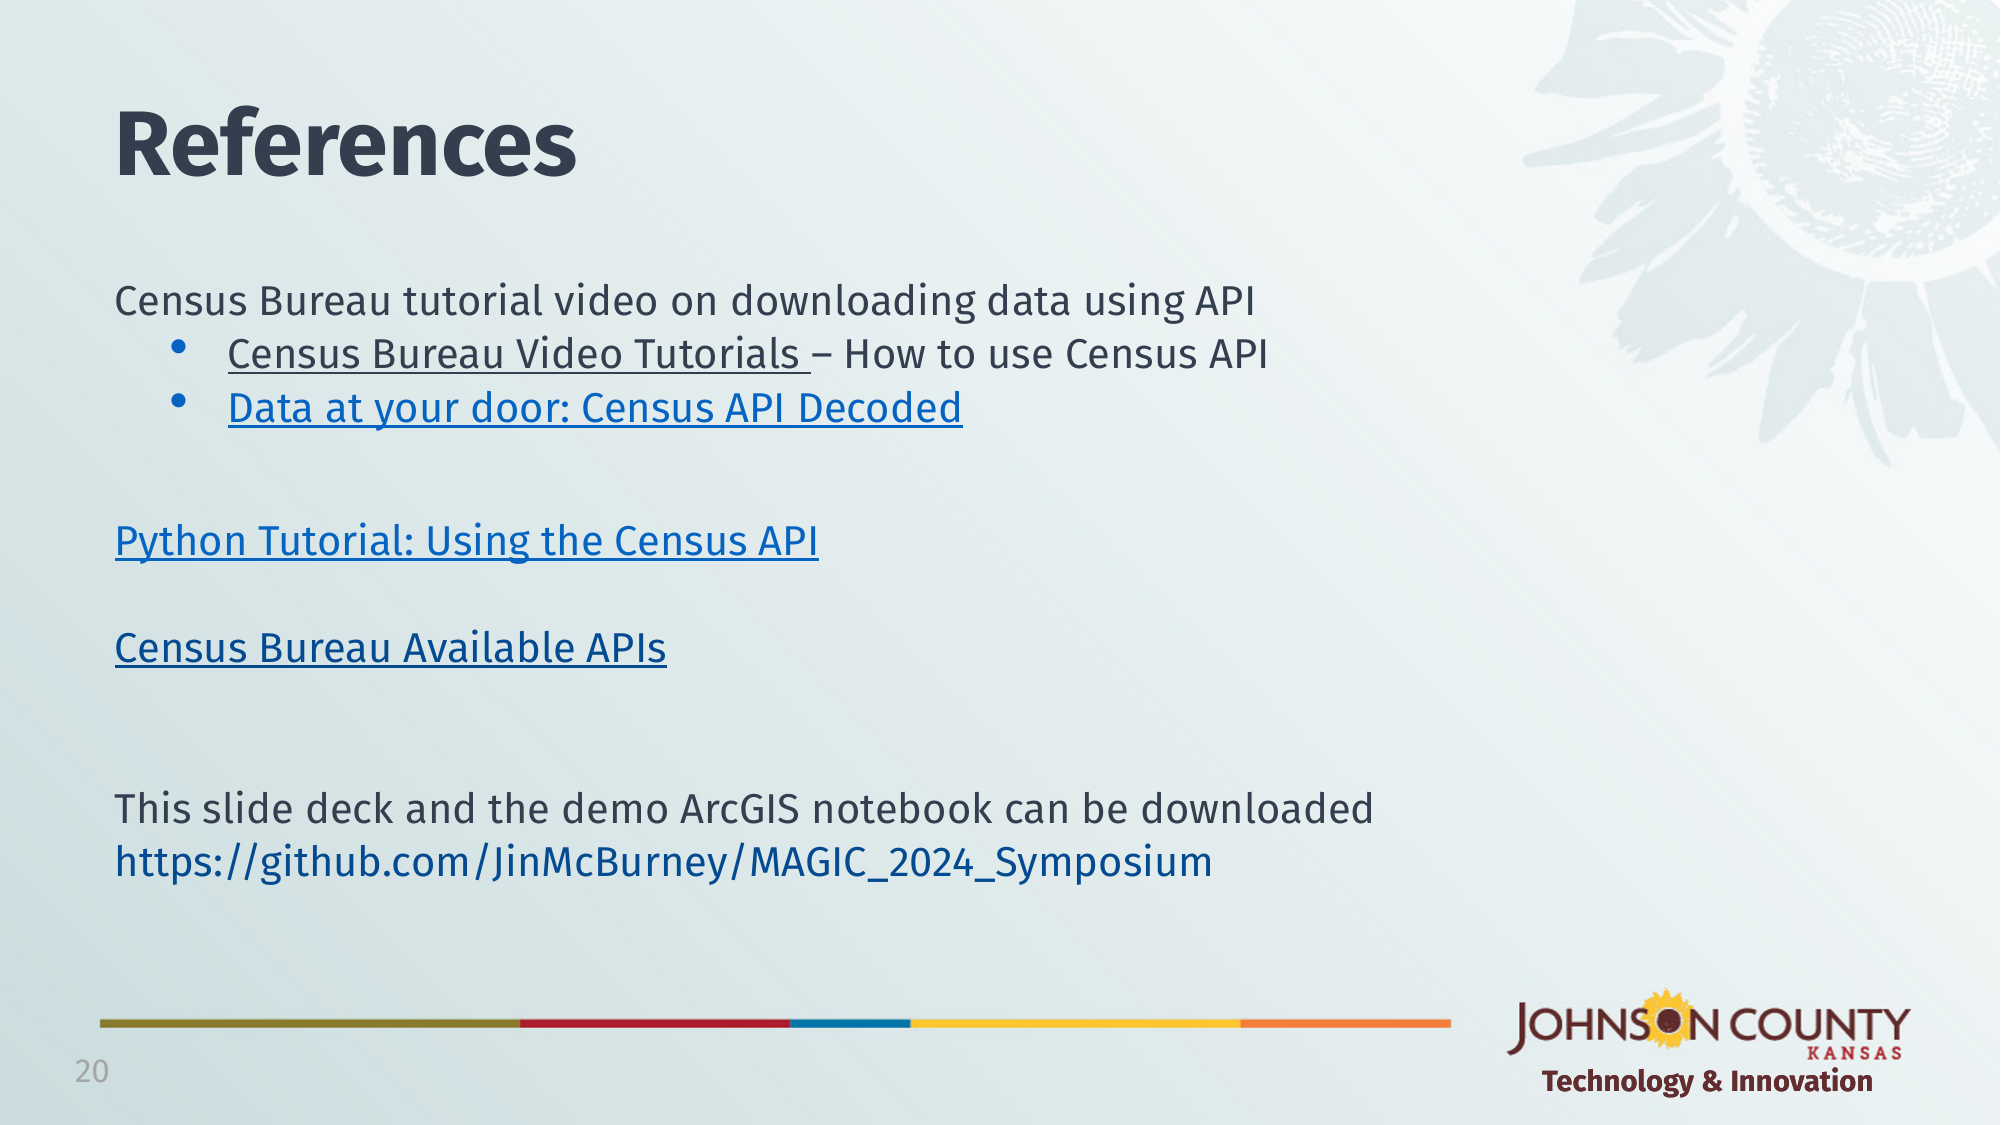

# References
Census Bureau tutorial video on downloading data using API
Census Bureau Video Tutorials – How to use Census API
Data at your door: Census API Decoded

Python Tutorial: Using the Census API

Census Bureau Available APIs

This slide deck and the demo ArcGIS notebook can be downloaded https://github.com/JinMcBurney/MAGIC_2024_Symposium